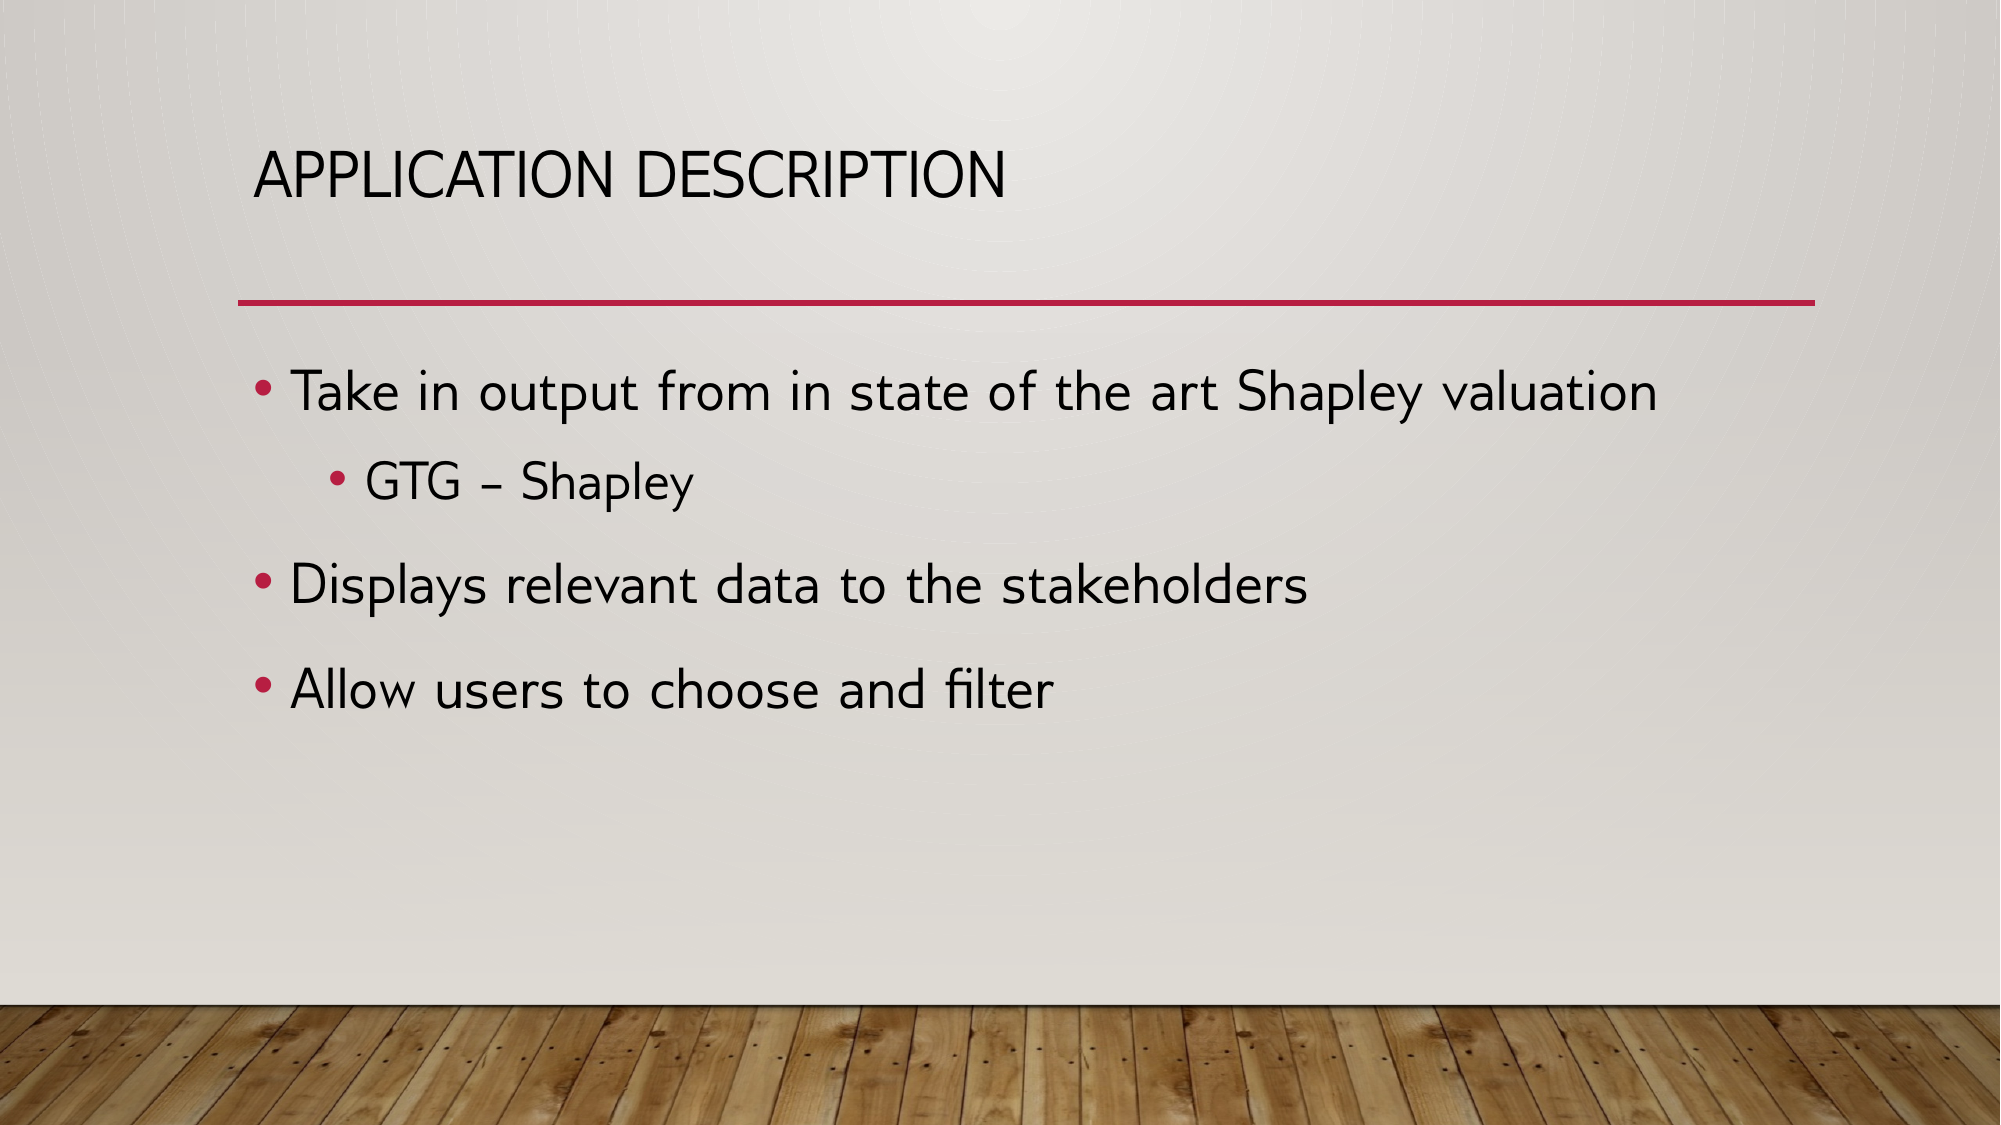

# Application Description
Take in output from in state of the art Shapley valuation
GTG – Shapley
Displays relevant data to the stakeholders
Allow users to choose and filter